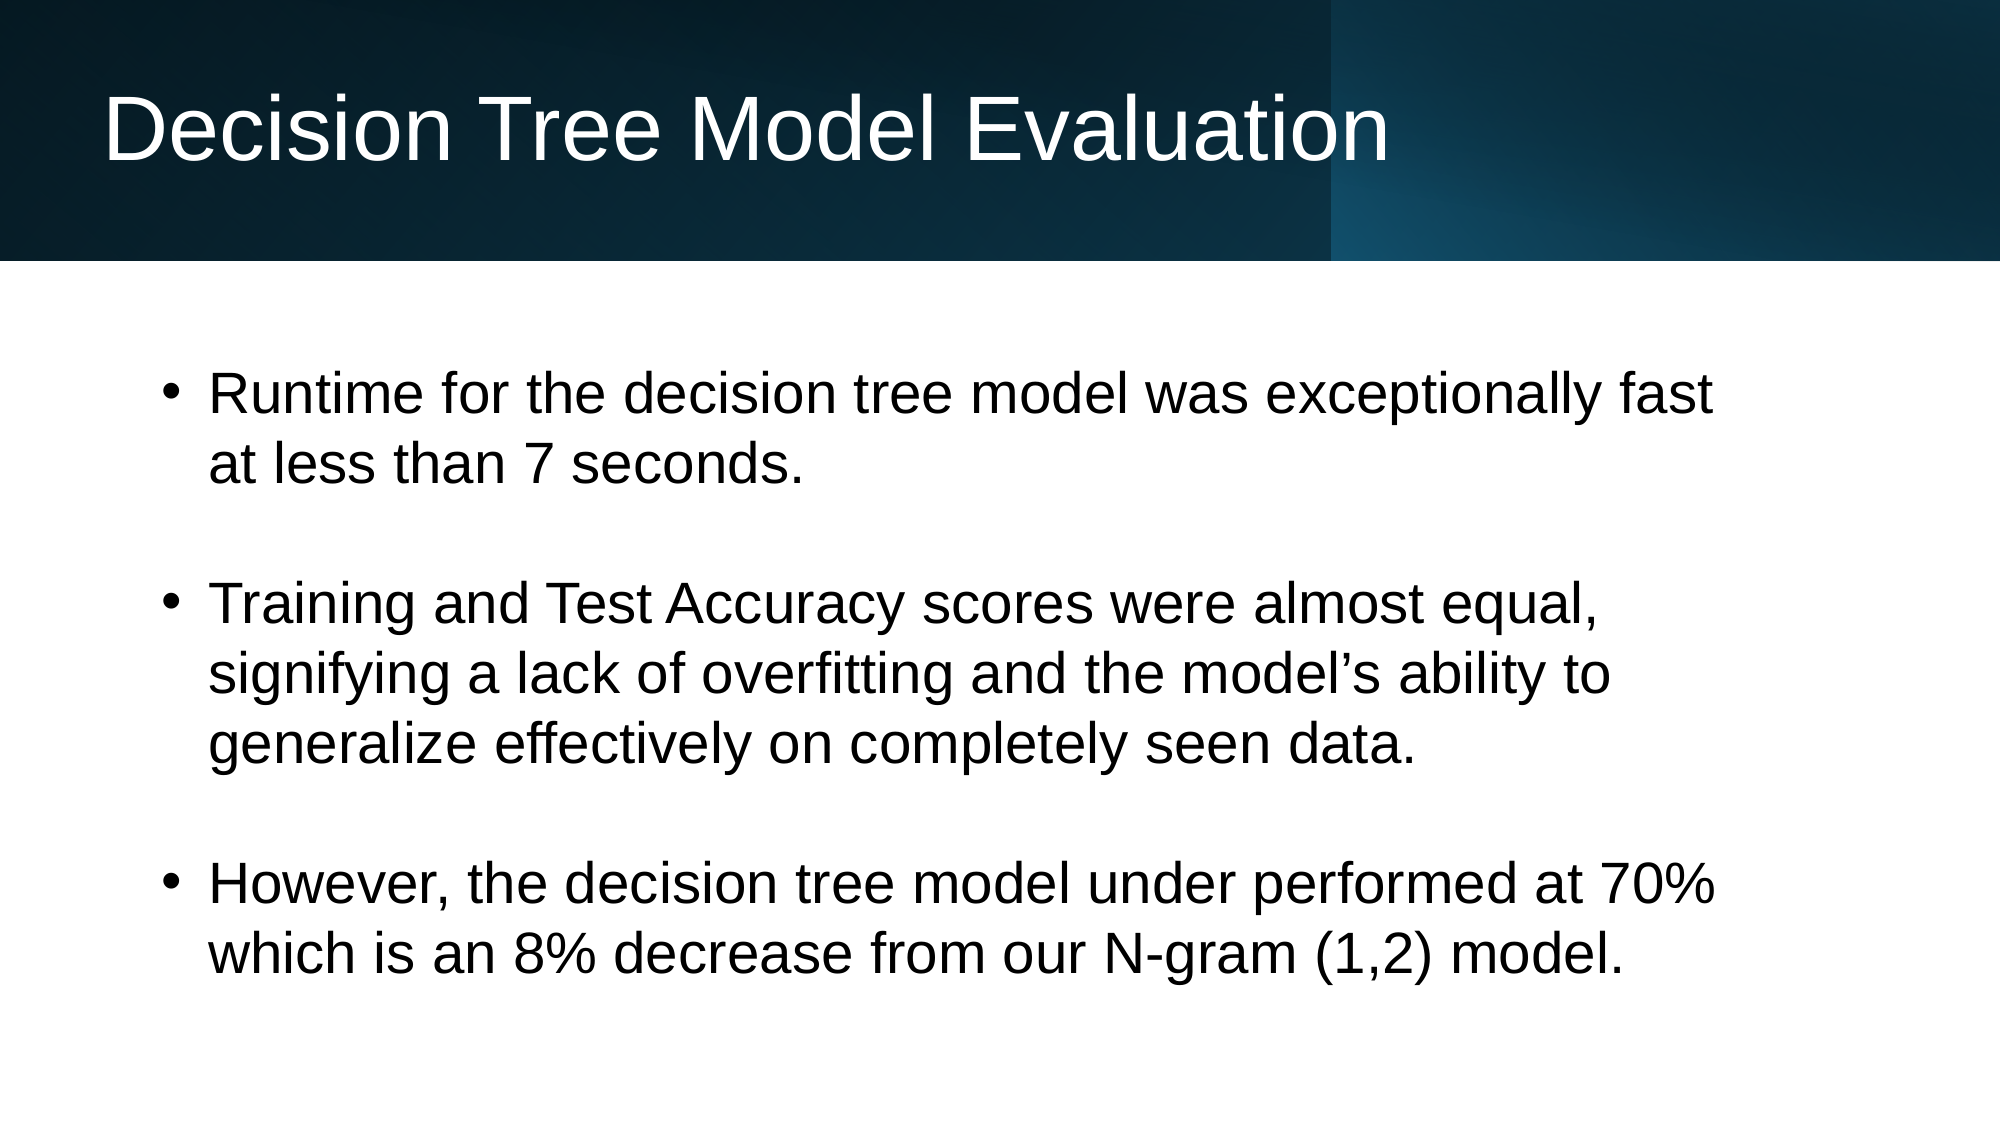

# Decision Tree Model Evaluation

Runtime for the decision tree model was exceptionally fast at less than 7 seconds.

Training and Test Accuracy scores were almost equal, signifying a lack of overfitting and the model’s ability to generalize effectively on completely seen data.

However, the decision tree model under performed at 70% which is an 8% decrease from our N-gram (1,2) model.